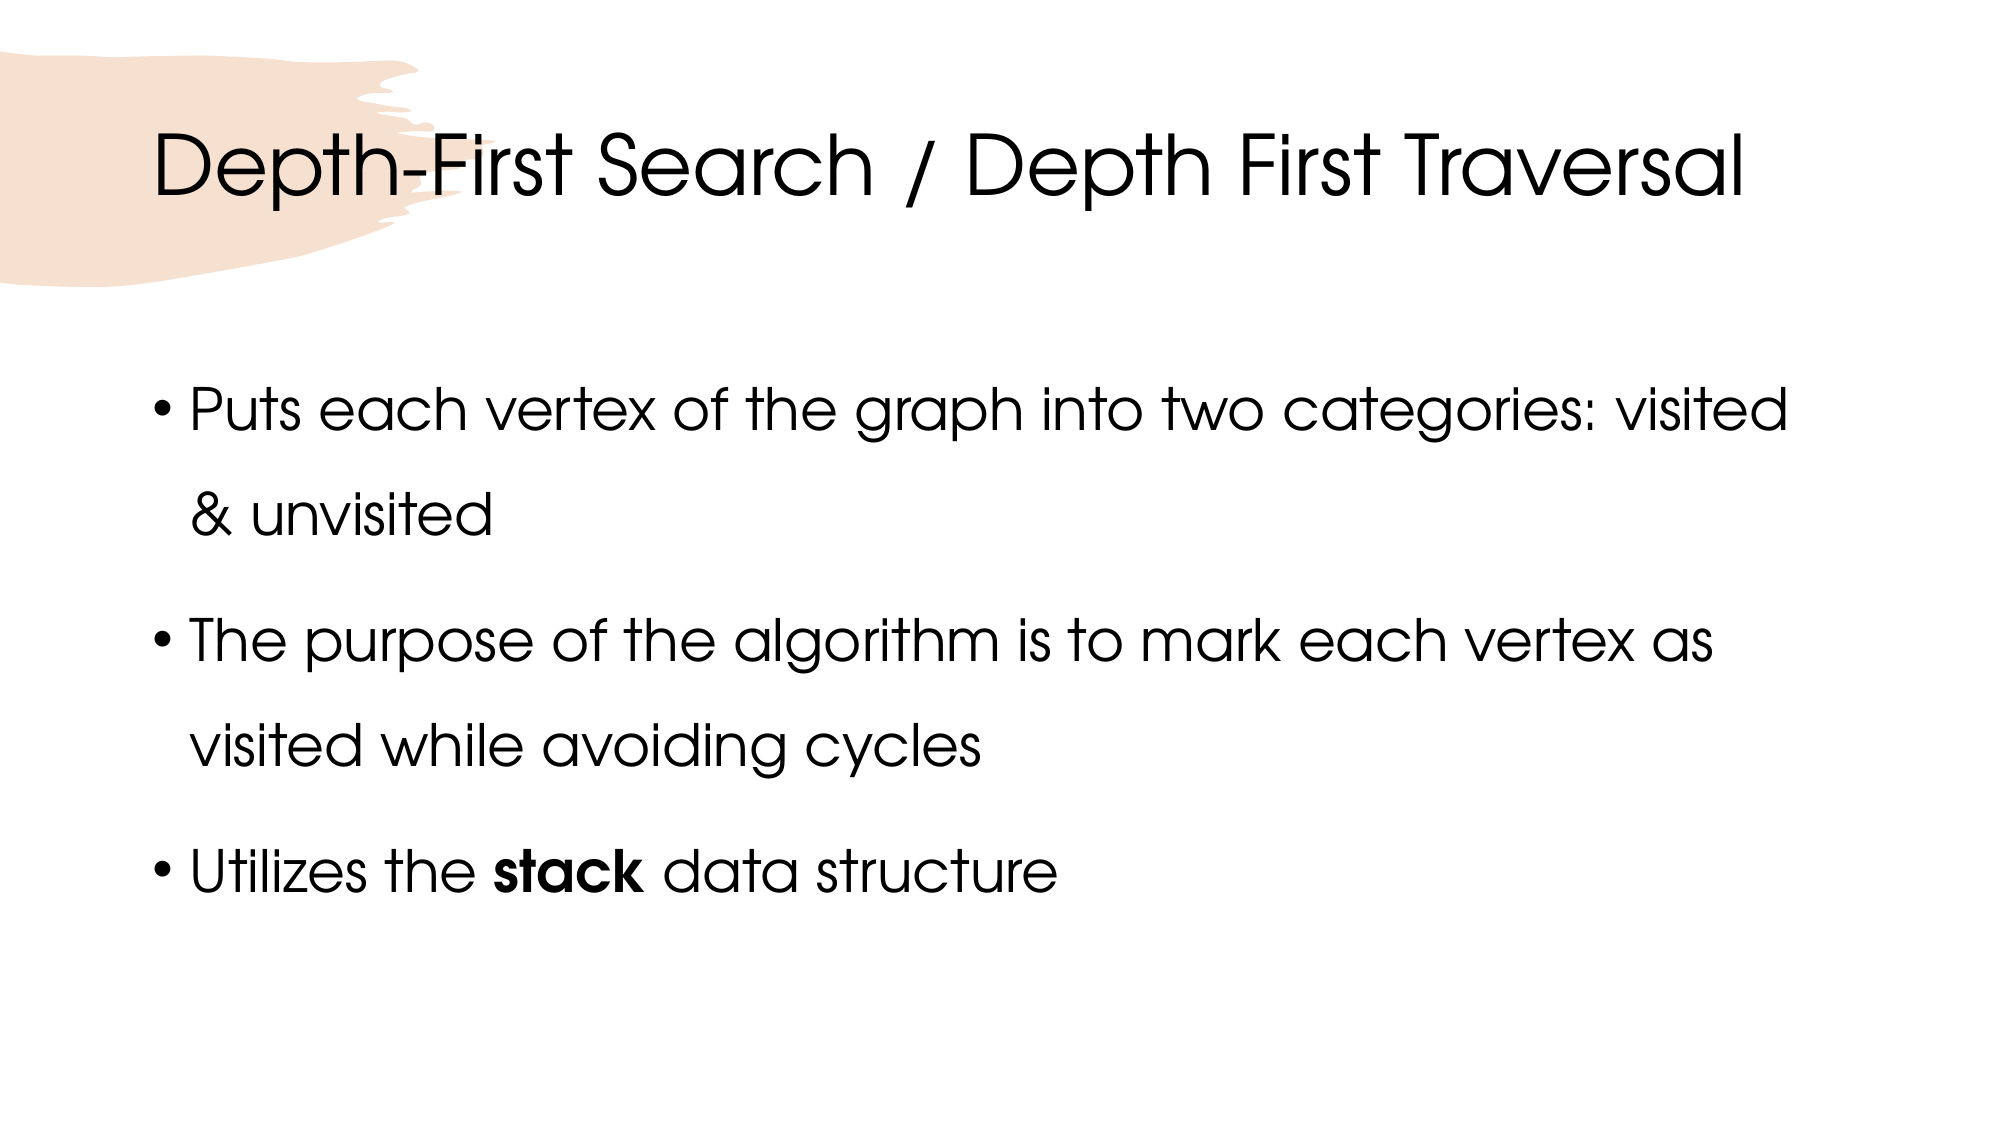

# Depth-First Search / Depth First Traversal
Puts each vertex of the graph into two categories: visited & unvisited
The purpose of the algorithm is to mark each vertex as visited while avoiding cycles
Utilizes the stack data structure